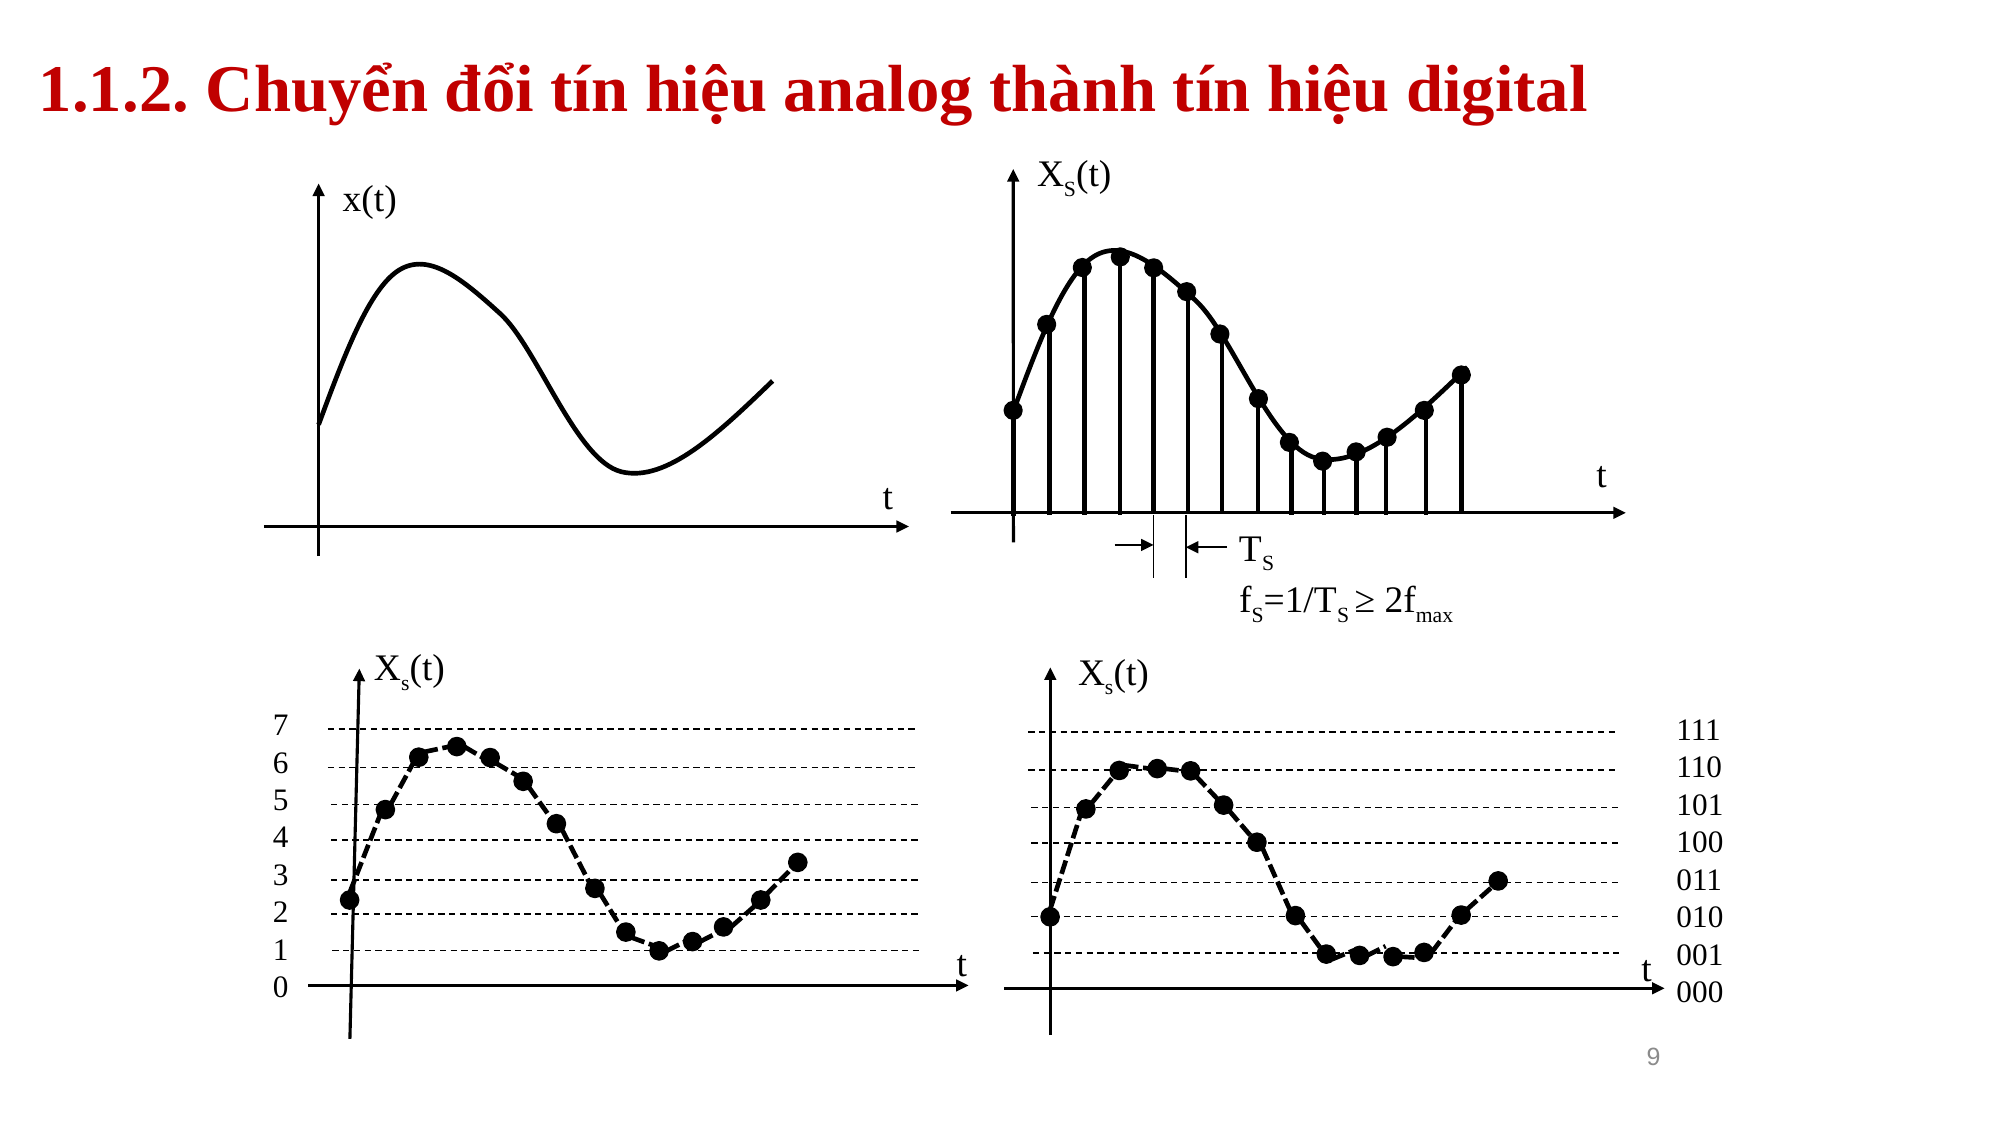

# 1.1.2. Chuyển đổi tín hiệu analog thành tín hiệu digital
XS(t)

t

TS
fS=1/TS ≥ 2fmax
x(t)

t
Xs(t)
7
6
5
4
3
2
1
0

t

Xs(t)
111
110
101
100
011
010
001
000

t

9